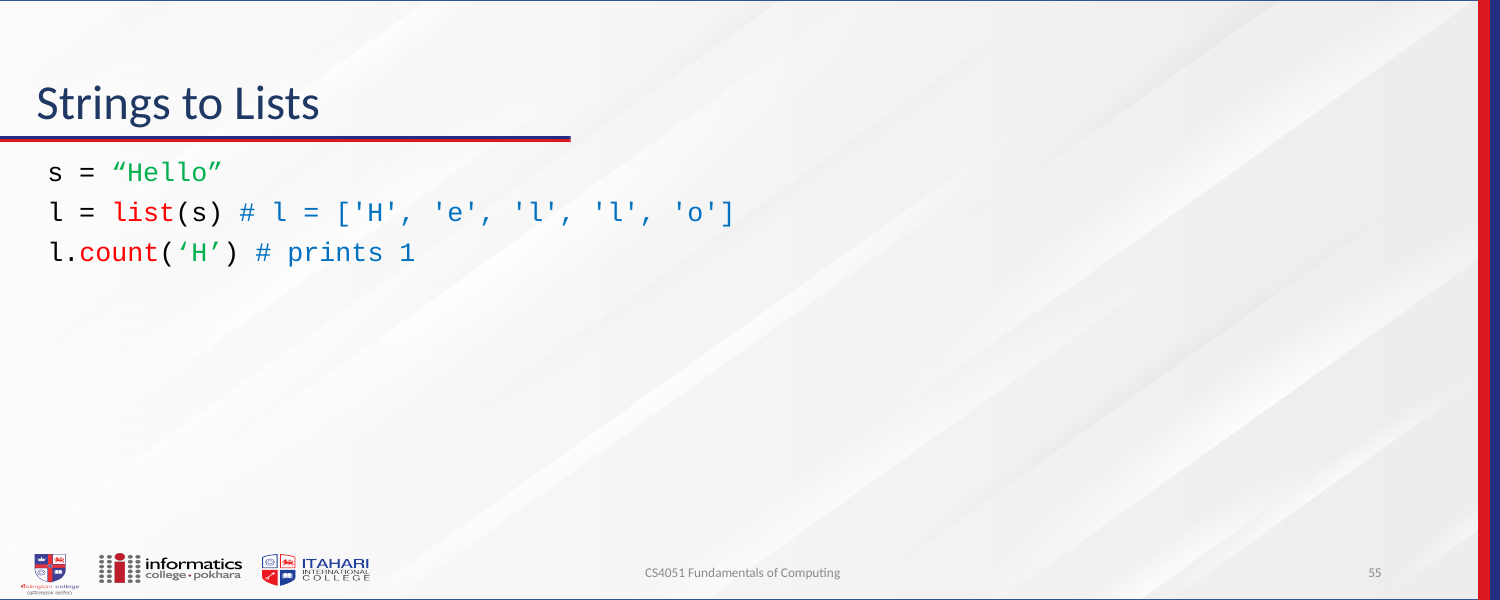

# Strings to Lists
s = “Hello”
l = list(s) # l = ['H', 'e', 'l', 'l', 'o']
l.count(‘H’) # prints 1

CS4051 Fundamentals of Computing
55